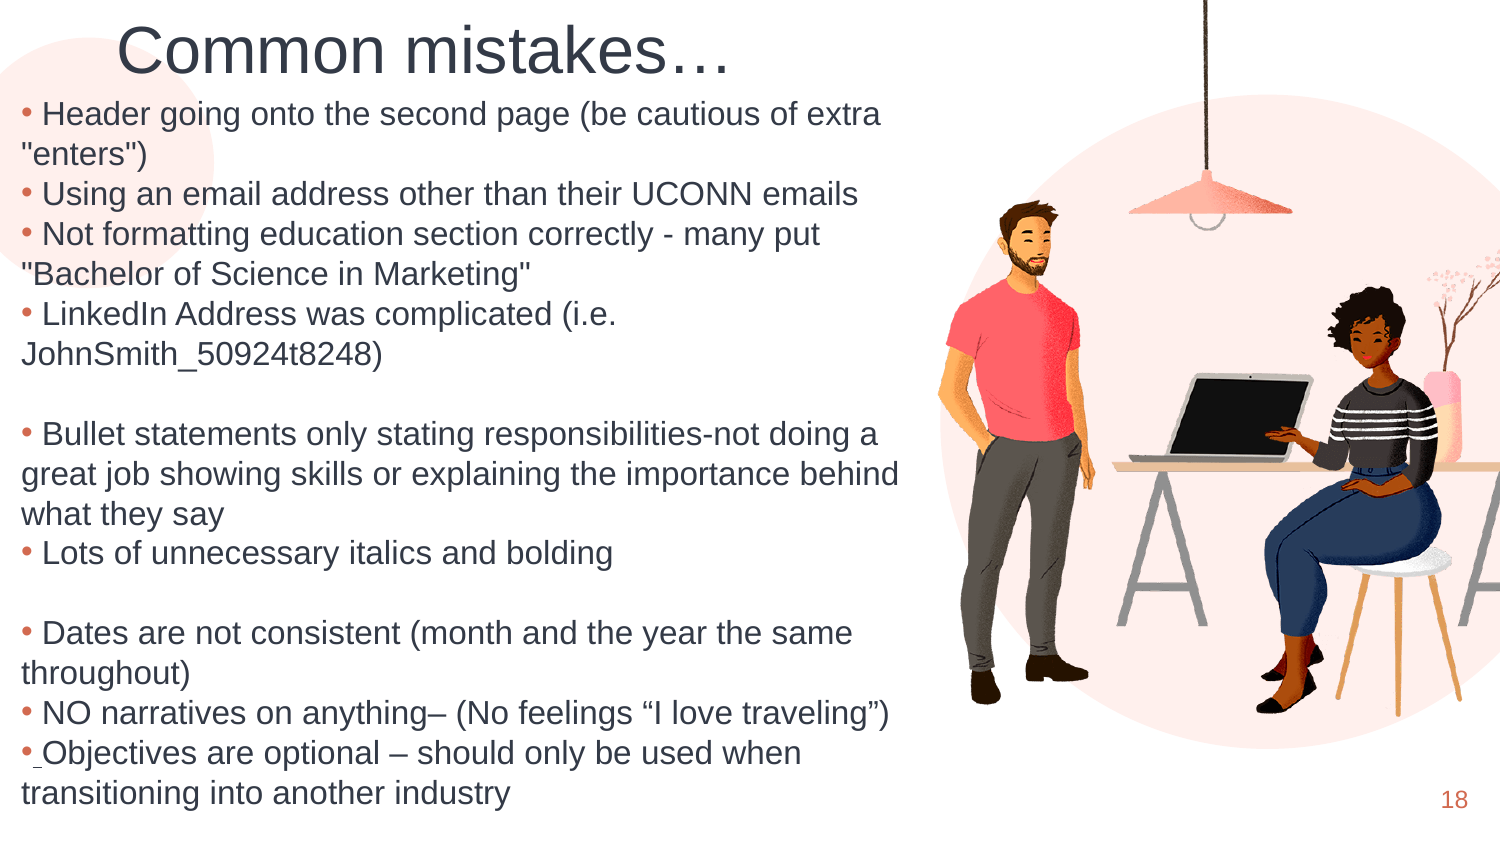

# Common mistakes…
 Header going onto the second page (be cautious of extra "enters")
 Using an email address other than their UCONN emails
 Not formatting education section correctly - many put "Bachelor of Science in Marketing"
 LinkedIn Address was complicated (i.e. JohnSmith_50924t8248)

 Bullet statements only stating responsibilities-not doing a great job showing skills or explaining the importance behind what they say
 Lots of unnecessary italics and bolding

 Dates are not consistent (month and the year the same throughout)
 NO narratives on anything– (No feelings “I love traveling”)
 Objectives are optional – should only be used when transitioning into another industry

18